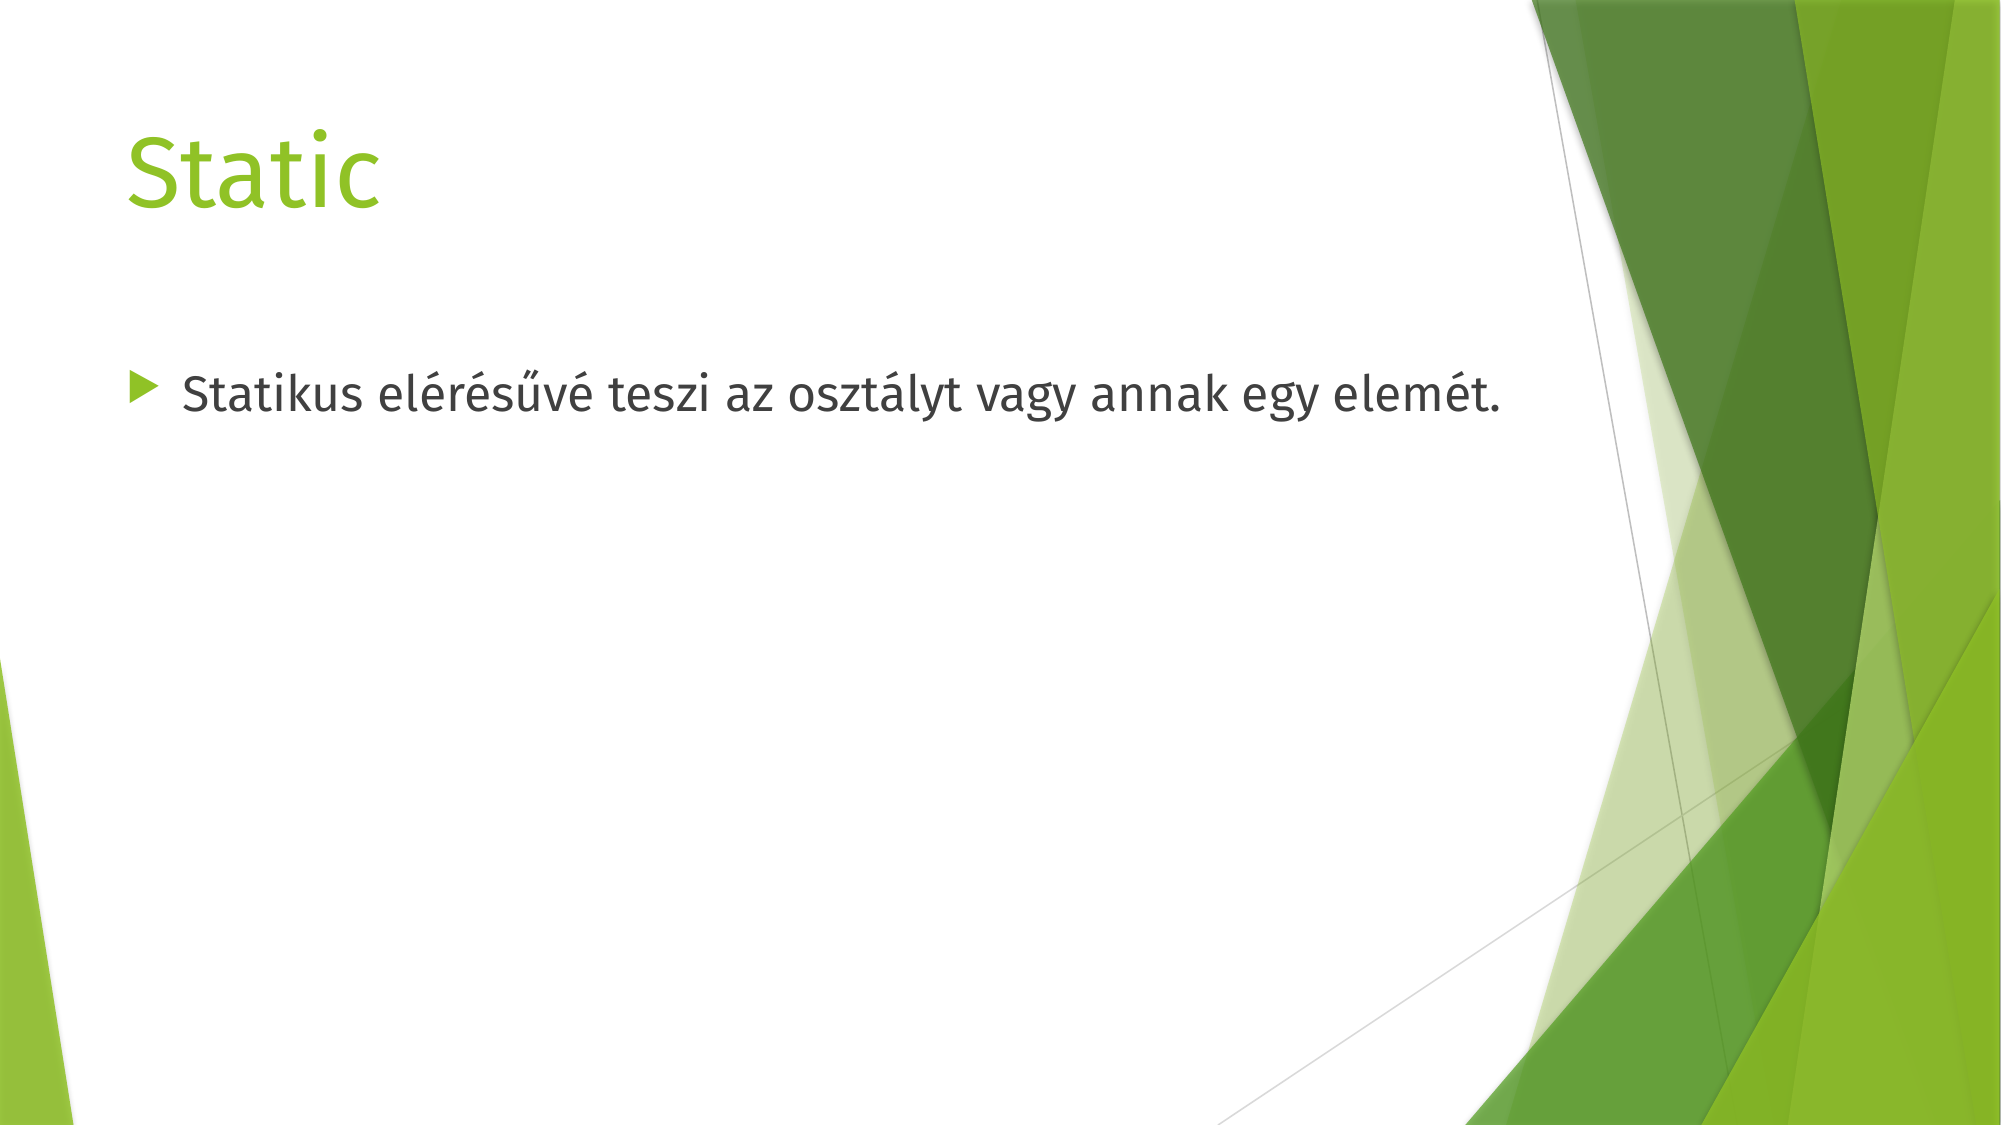

# Static
Statikus elérésűvé teszi az osztályt vagy annak egy elemét.